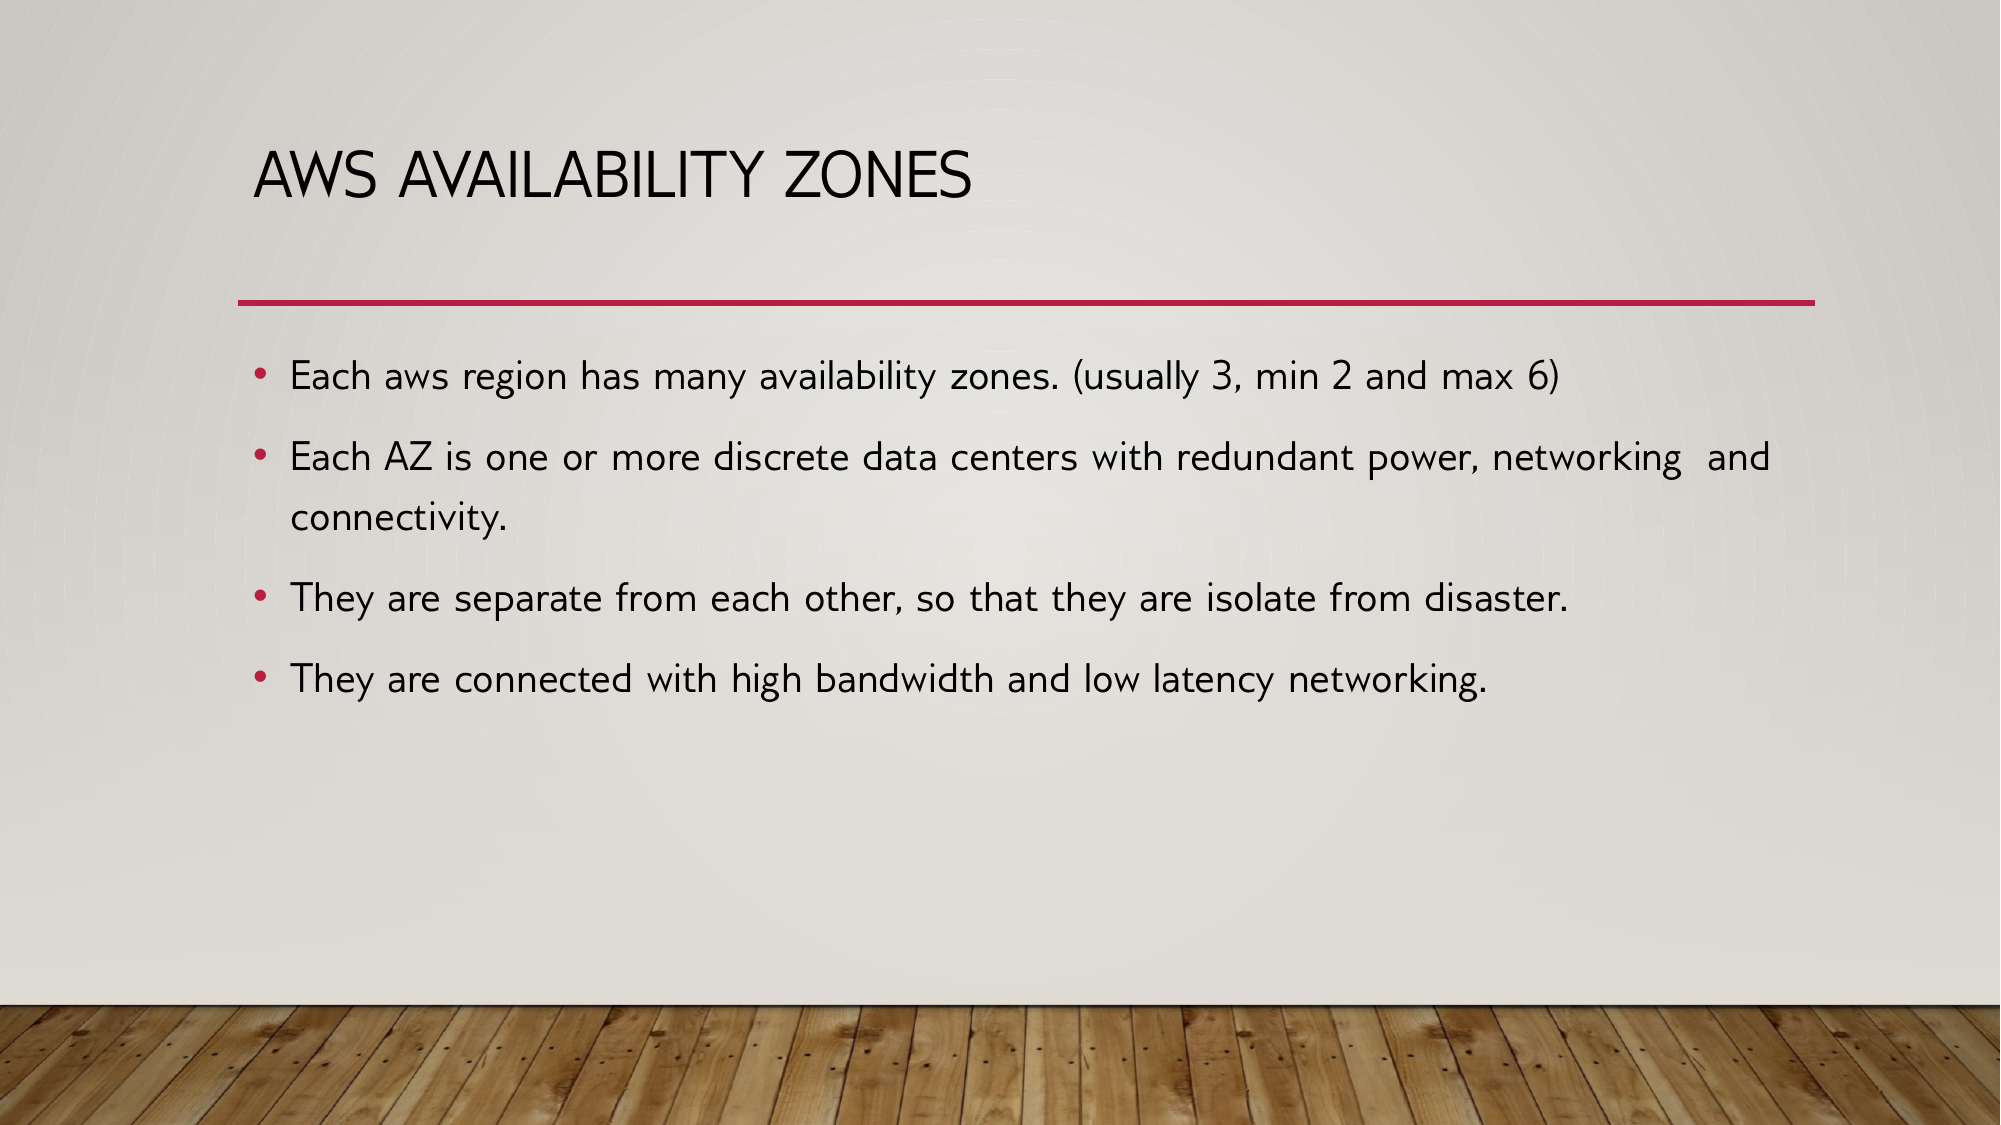

# aws Availability zones
Each aws region has many availability zones. (usually 3, min 2 and max 6)
Each AZ is one or more discrete data centers with redundant power, networking  and connectivity.
They are separate from each other, so that they are isolate from disaster.
They are connected with high bandwidth and low latency networking.